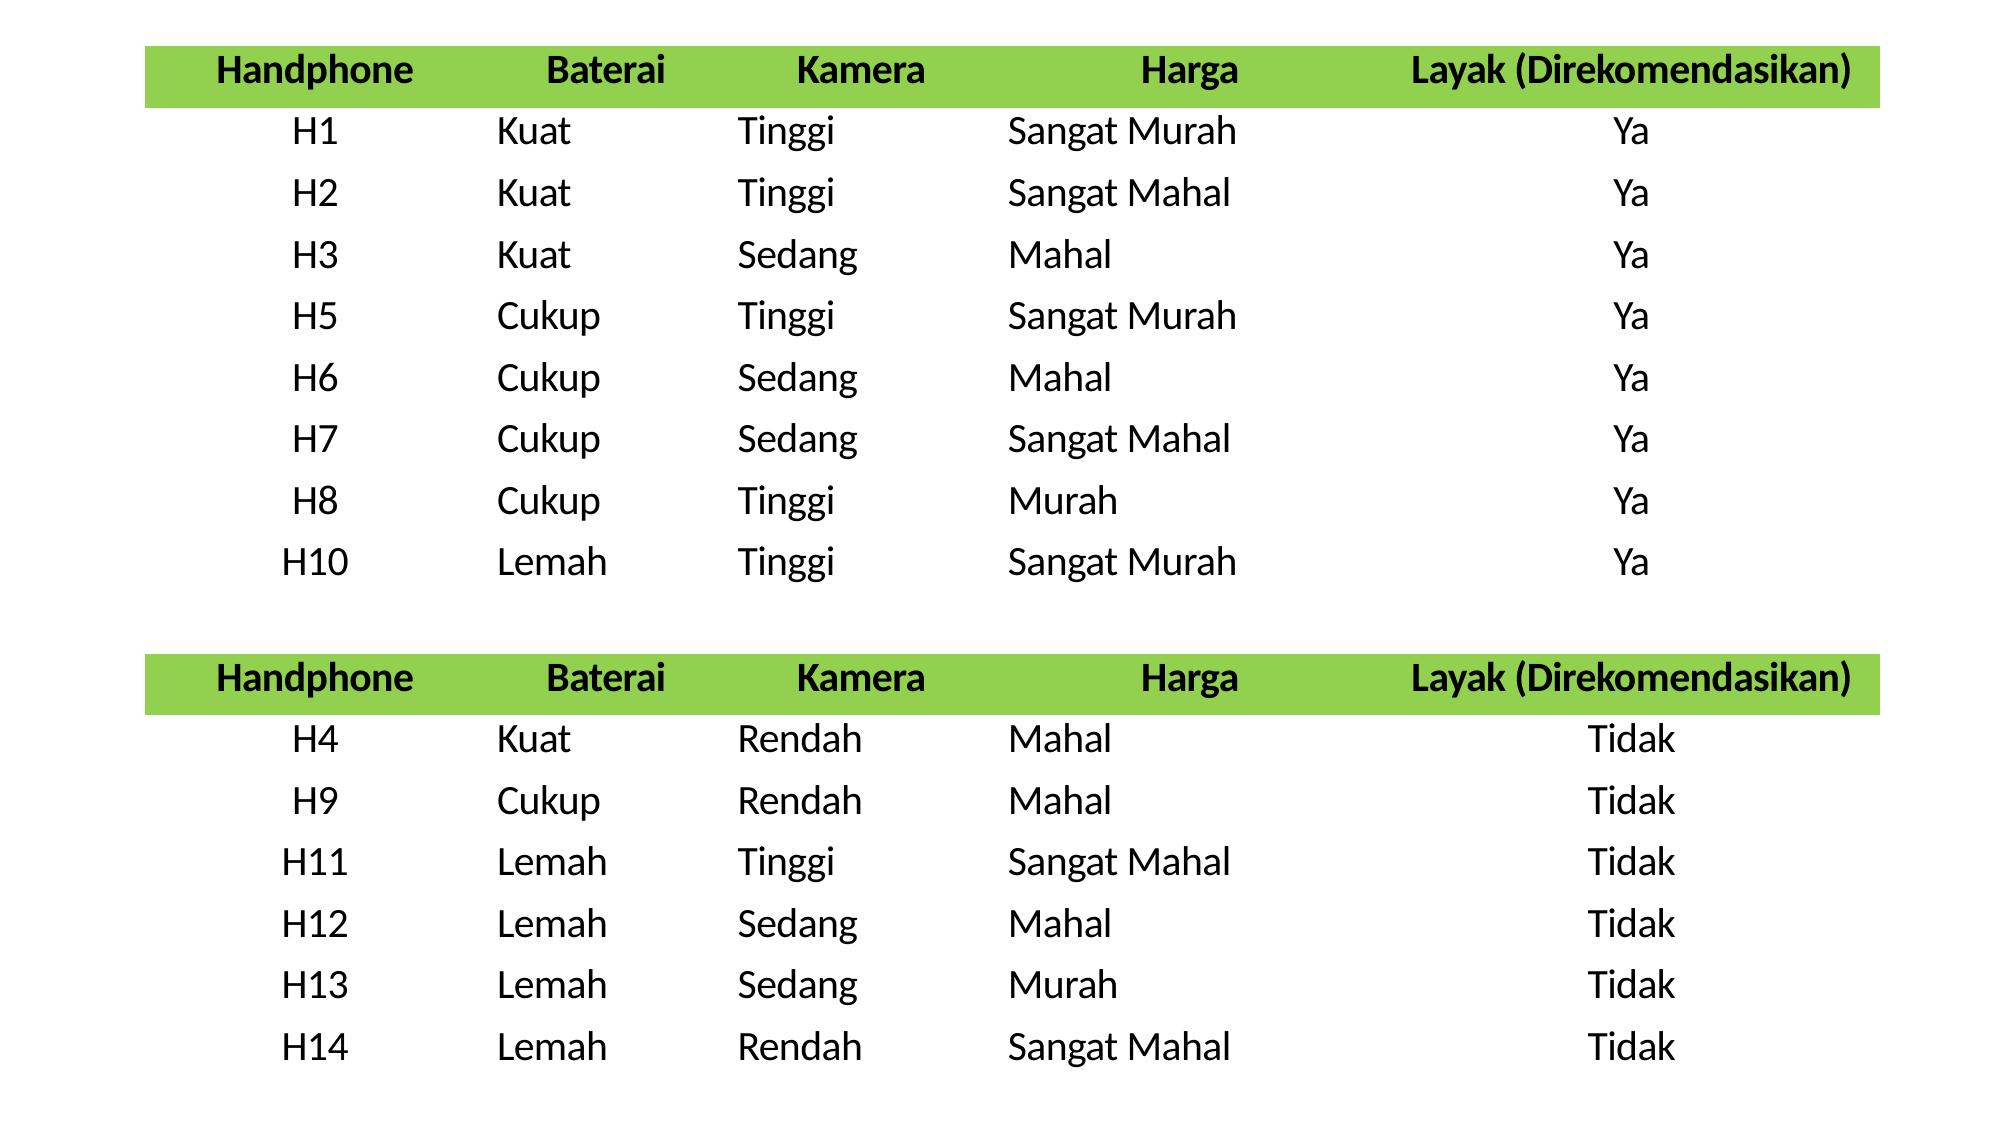

| Handphone | Baterai | Kamera | Harga | Layak (Direkomendasikan) |
| --- | --- | --- | --- | --- |
| H1 | Kuat | Tinggi | Sangat Murah | Ya |
| H2 | Kuat | Tinggi | Sangat Mahal | Ya |
| H3 | Kuat | Sedang | Mahal | Ya |
| H5 | Cukup | Tinggi | Sangat Murah | Ya |
| H6 | Cukup | Sedang | Mahal | Ya |
| H7 | Cukup | Sedang | Sangat Mahal | Ya |
| H8 | Cukup | Tinggi | Murah | Ya |
| H10 | Lemah | Tinggi | Sangat Murah | Ya |
| Handphone | Baterai | Kamera | Harga | Layak (Direkomendasikan) |
| --- | --- | --- | --- | --- |
| H4 | Kuat | Rendah | Mahal | Tidak |
| H9 | Cukup | Rendah | Mahal | Tidak |
| H11 | Lemah | Tinggi | Sangat Mahal | Tidak |
| H12 | Lemah | Sedang | Mahal | Tidak |
| H13 | Lemah | Sedang | Murah | Tidak |
| H14 | Lemah | Rendah | Sangat Mahal | Tidak |